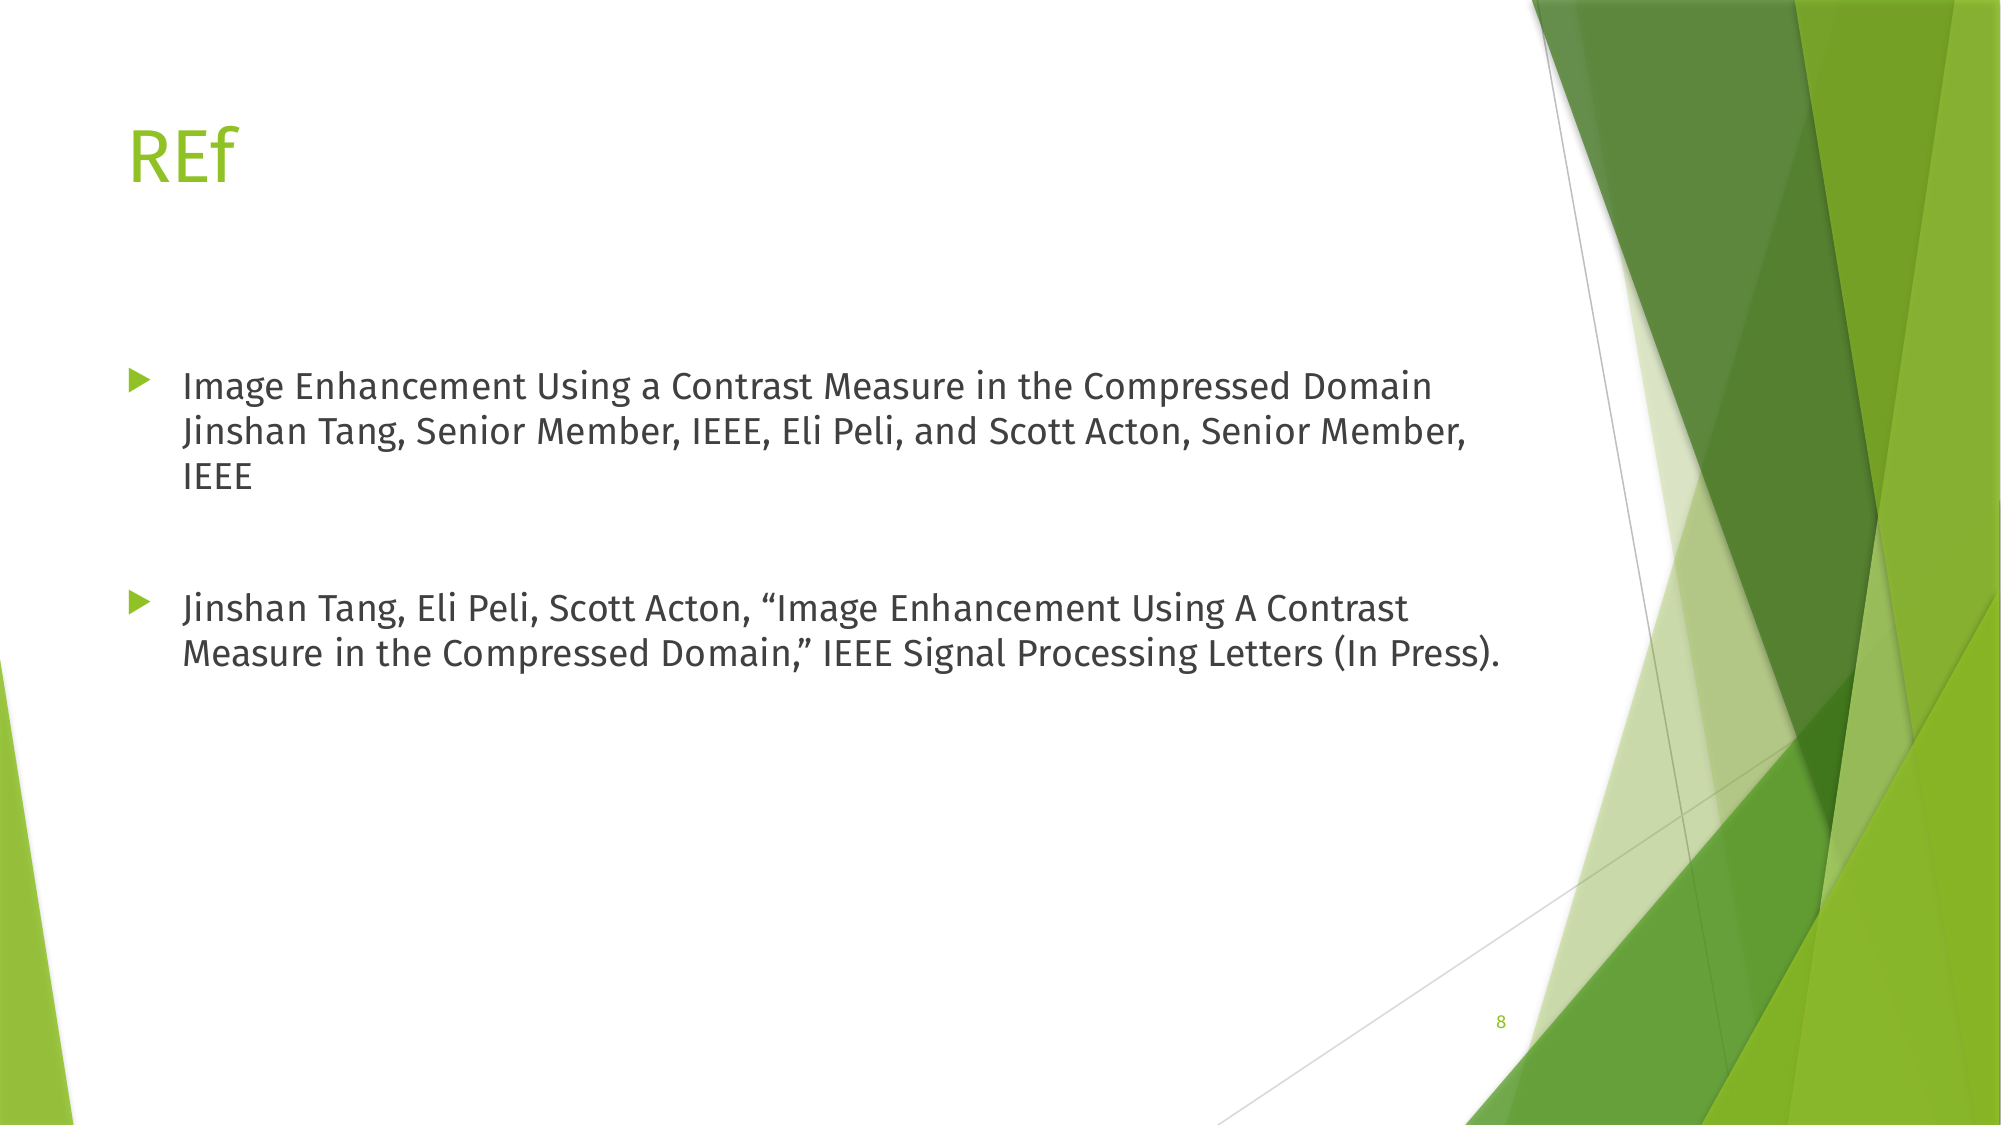

# REf
Image Enhancement Using a Contrast Measure in the Compressed Domain Jinshan Tang, Senior Member, IEEE, Eli Peli, and Scott Acton, Senior Member, IEEE

Jinshan Tang, Eli Peli, Scott Acton, “Image Enhancement Using A Contrast Measure in the Compressed Domain,” IEEE Signal Processing Letters (In Press).
8